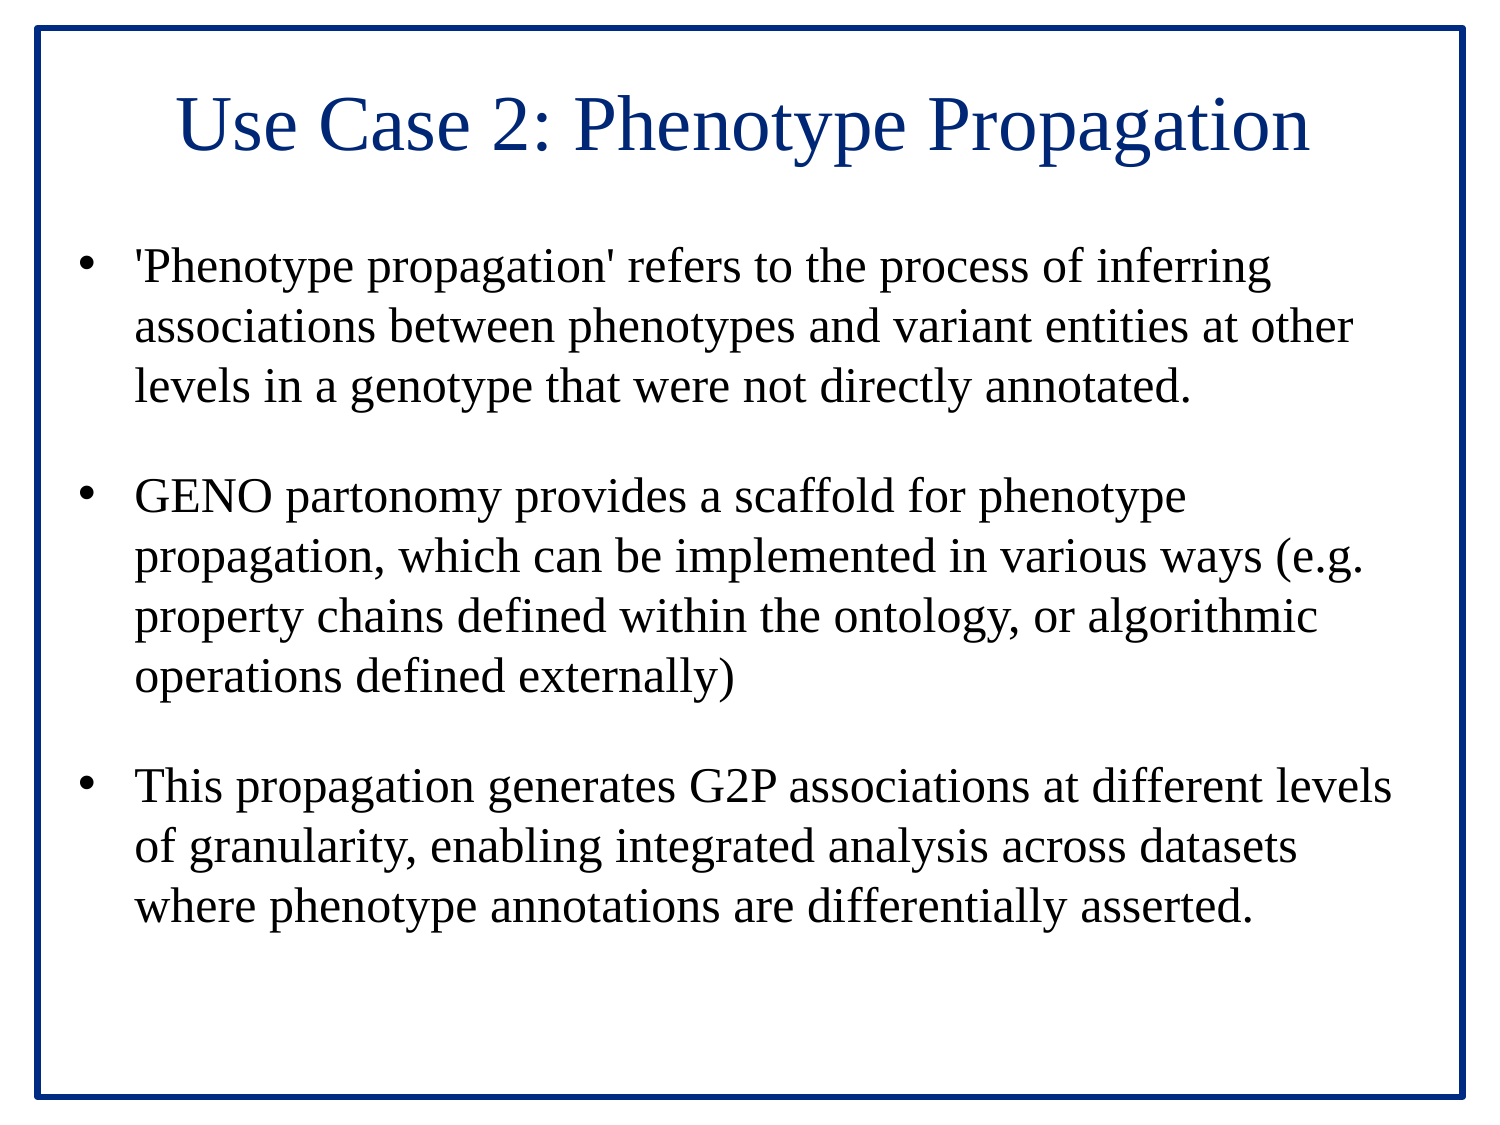

# Use Case 2: Phenotype Propagation

'Phenotype propagation' refers to the process of inferring associations between phenotypes and variant entities at other levels in a genotype that were not directly annotated.
GENO partonomy provides a scaffold for phenotype propagation, which can be implemented in various ways (e.g. property chains defined within the ontology, or algorithmic operations defined externally)
This propagation generates G2P associations at different levels of granularity, enabling integrated analysis across datasets where phenotype annotations are differentially asserted.